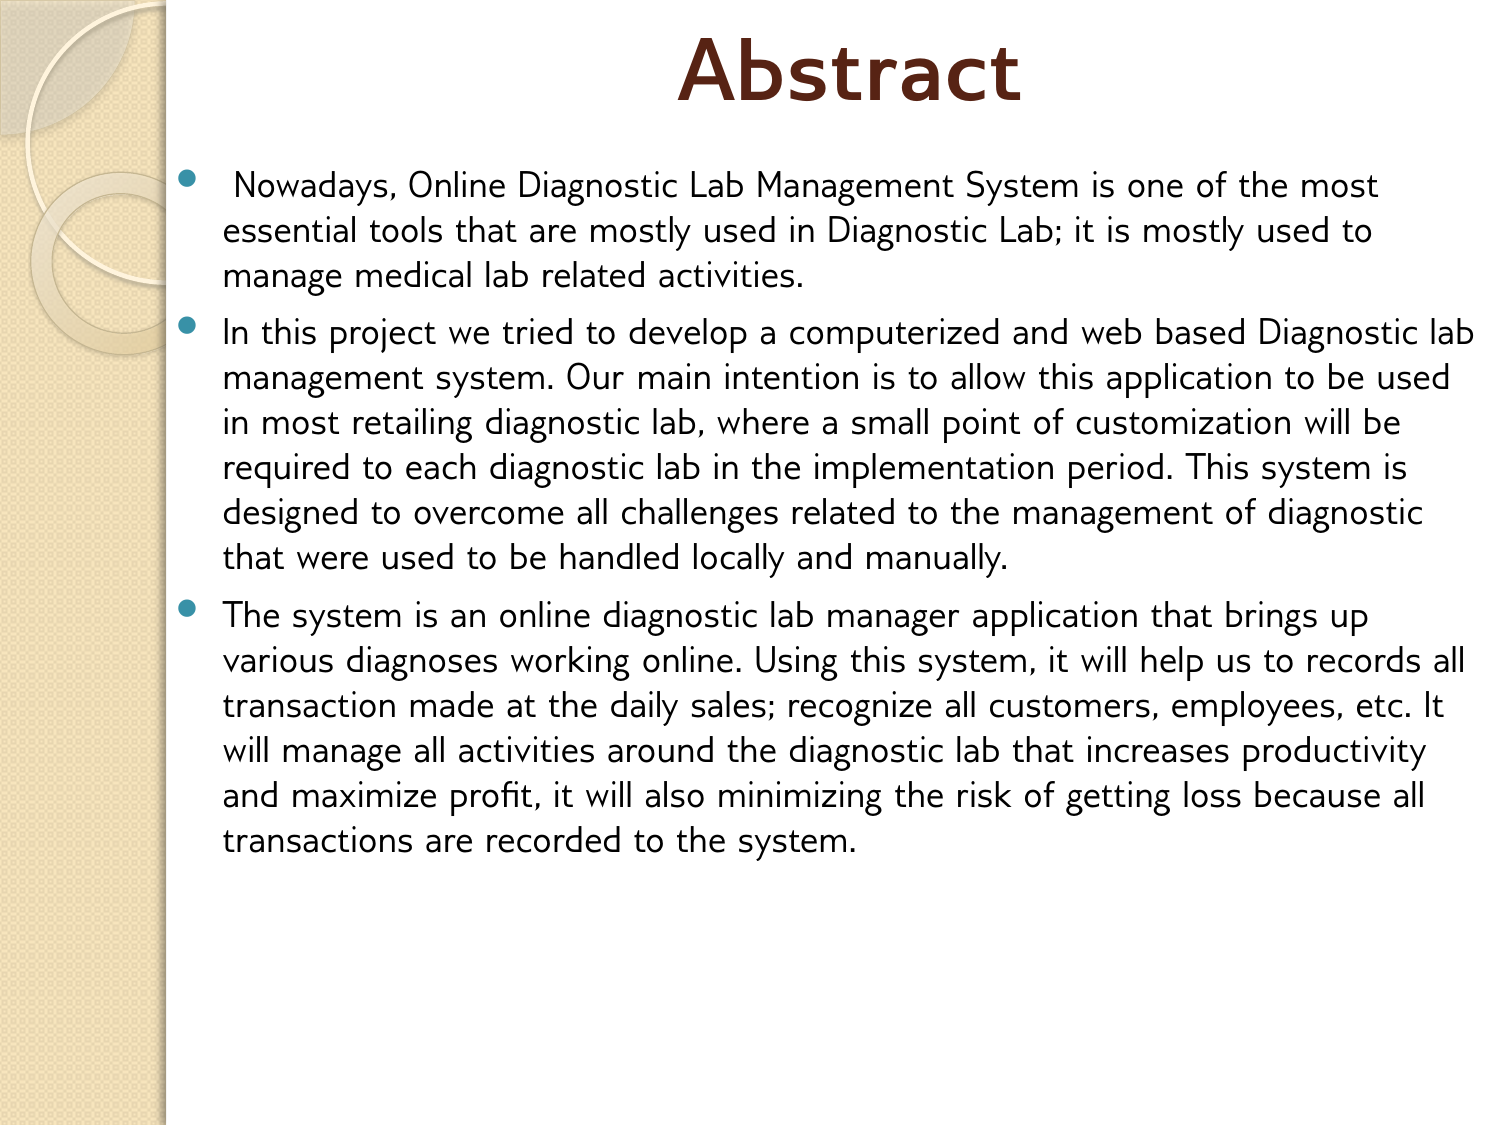

# Abstract
 Nowadays, Online Diagnostic Lab Management System is one of the most essential tools that are mostly used in Diagnostic Lab; it is mostly used to manage medical lab related activities.
In this project we tried to develop a computerized and web based Diagnostic lab management system. Our main intention is to allow this application to be used in most retailing diagnostic lab, where a small point of customization will be required to each diagnostic lab in the implementation period. This system is designed to overcome all challenges related to the management of diagnostic that were used to be handled locally and manually.
The system is an online diagnostic lab manager application that brings up various diagnoses working online. Using this system, it will help us to records all transaction made at the daily sales; recognize all customers, employees, etc. It will manage all activities around the diagnostic lab that increases productivity and maximize profit, it will also minimizing the risk of getting loss because all transactions are recorded to the system.